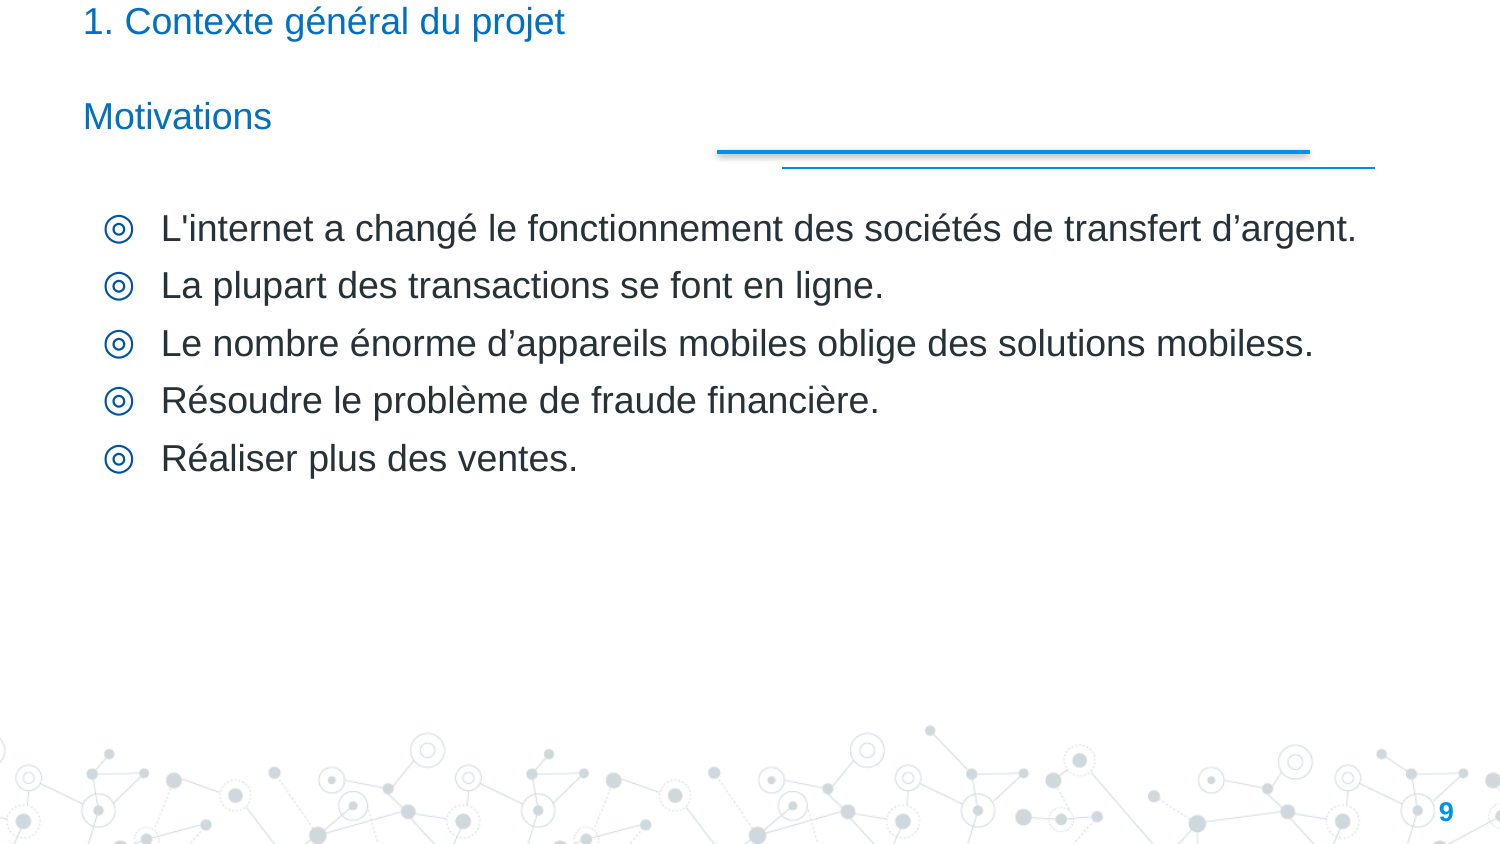

# 1. Contexte général du projet Motivations
L'internet a changé le fonctionnement des sociétés de transfert d’argent.
La plupart des transactions se font en ligne.
Le nombre énorme d’appareils mobiles oblige des solutions mobiless.
Résoudre le problème de fraude financière.
Réaliser plus des ventes.
9